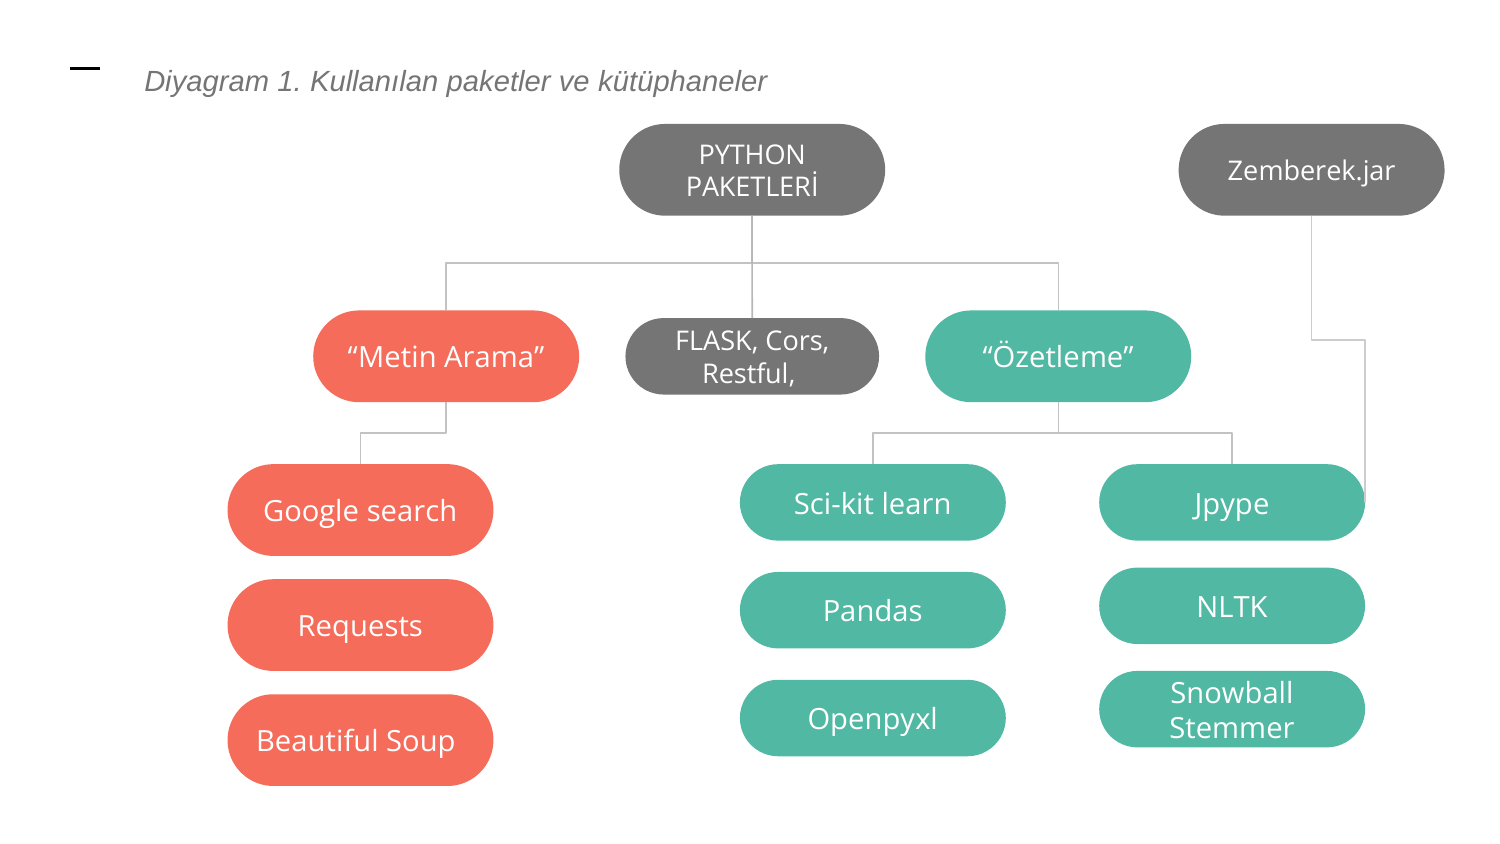

Diyagram 1. Kullanılan paketler ve kütüphaneler
PYTHON PAKETLERİ
Zemberek.jar
“Metin Arama”
“Özetleme”
FLASK, Cors, Restful,
Sci-kit learn
Jpype
Google search
NLTK
Pandas
Requests
Snowball Stemmer
Openpyxl
Beautiful Soup